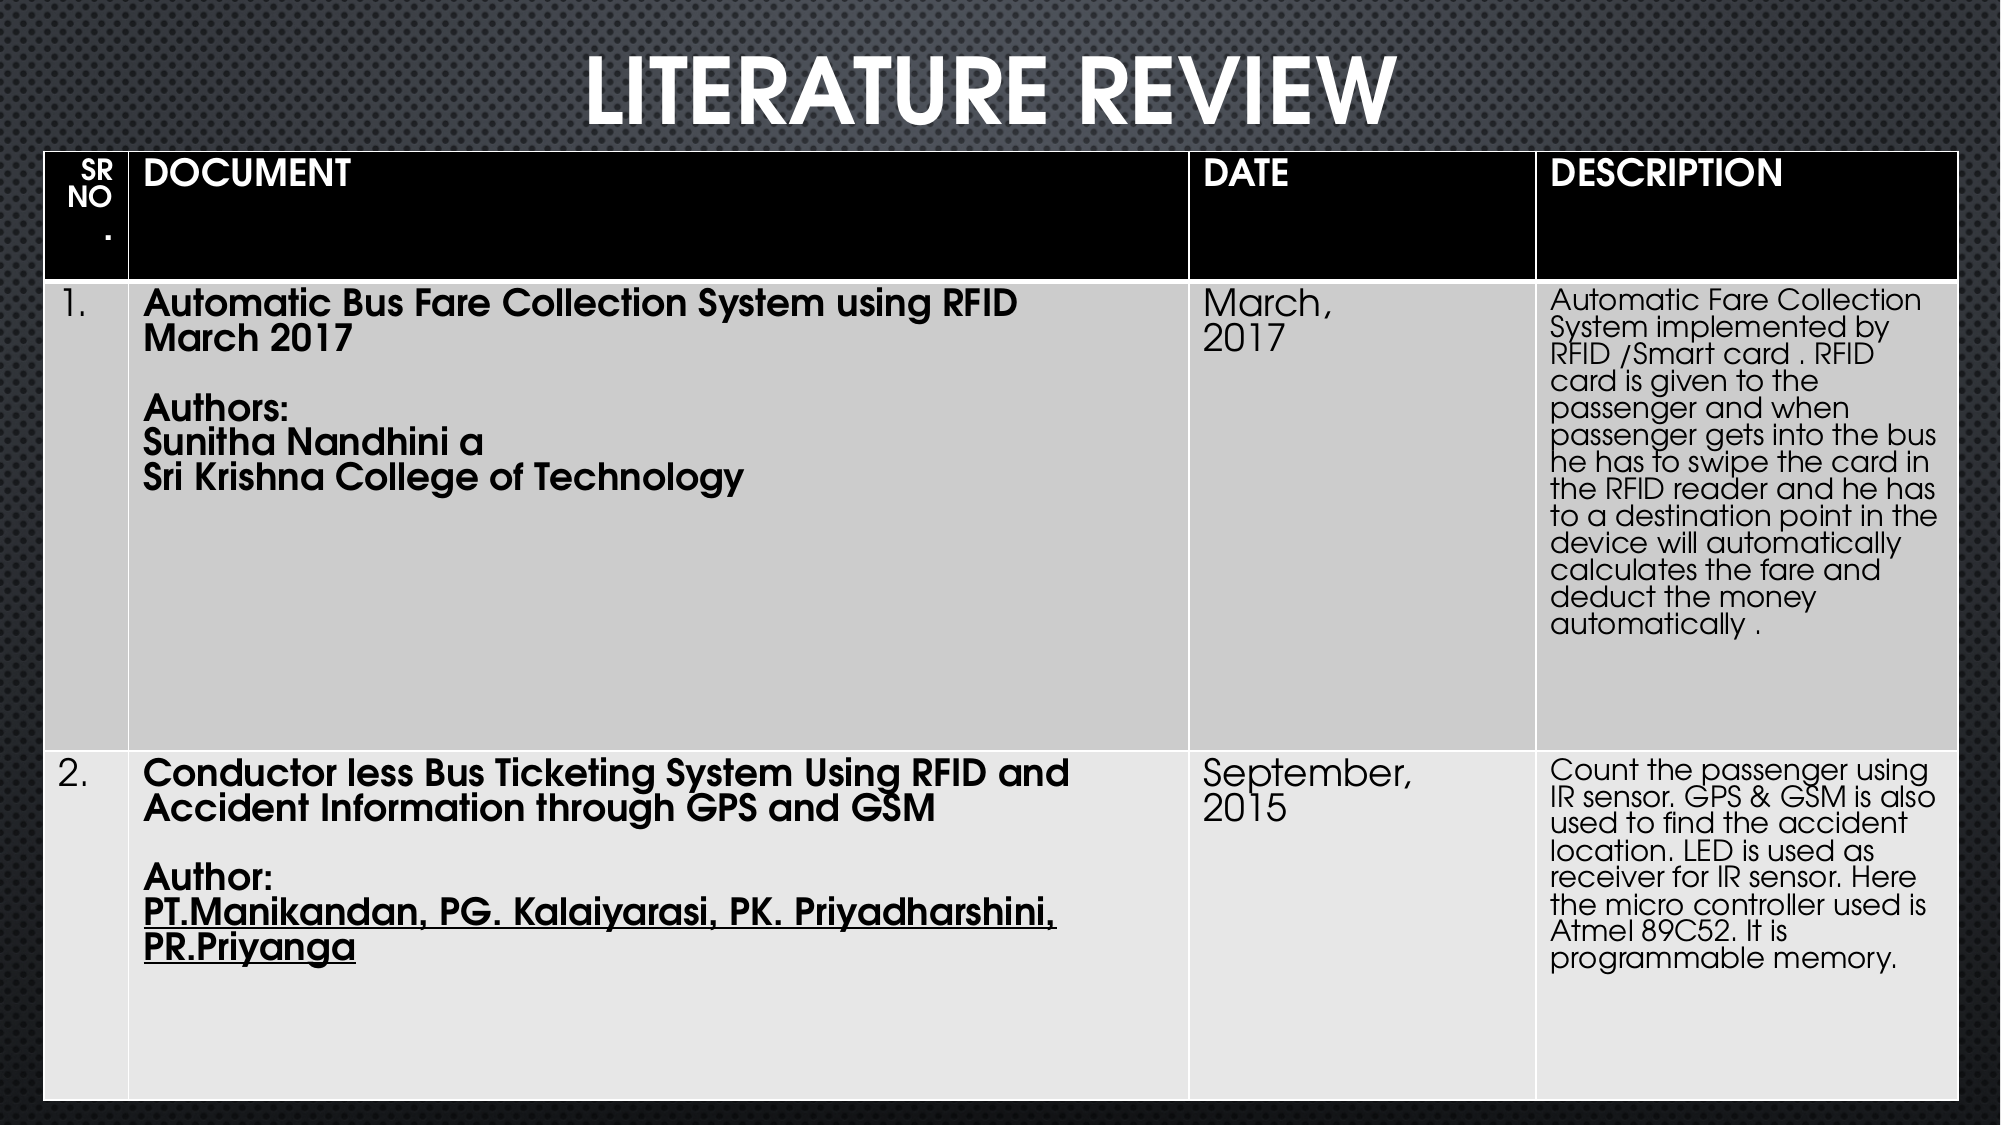

LITERATURE REVIEW
| SR NO. | DOCUMENT | DATE | DESCRIPTION |
| --- | --- | --- | --- |
| 1. | Automatic Bus Fare Collection System using RFID March 2017 Authors: Sunitha Nandhini a Sri Krishna College of Technology | March, 2017 | Automatic Fare Collection System implemented by RFID /Smart card . RFID card is given to the passenger and when passenger gets into the bus he has to swipe the card in the RFID reader and he has to a destination point in the device will automatically calculates the fare and deduct the money automatically . |
| 2. | Conductor less Bus Ticketing System Using RFID and Accident Information through GPS and GSM Author: PT.Manikandan, PG. Kalaiyarasi, PK. Priyadharshini, PR.Priyanga | September, 2015 | Count the passenger using IR sensor. GPS & GSM is also used to find the accident location. LED is used as receiver for IR sensor. Here the micro controller used is Atmel 89C52. It is programmable memory. |